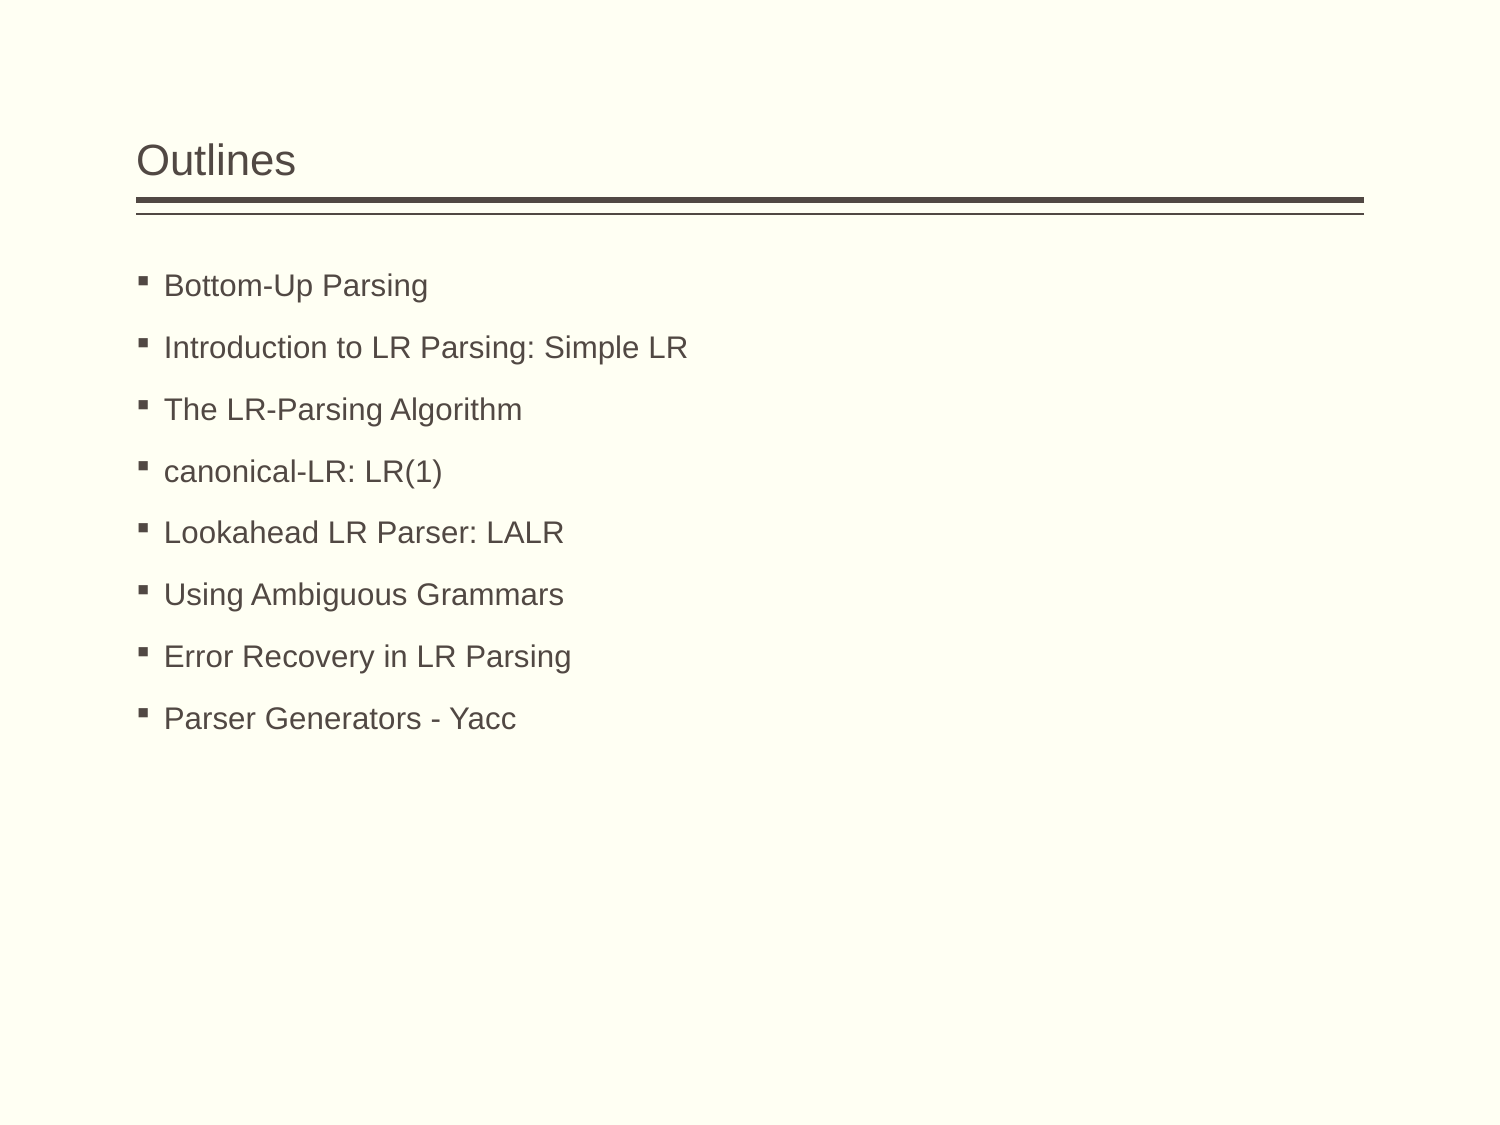

# Outlines
Bottom-Up Parsing
Introduction to LR Parsing: Simple LR
The LR-Parsing Algorithm
canonical-LR: LR(1)
Lookahead LR Parser: LALR
Using Ambiguous Grammars
Error Recovery in LR Parsing
Parser Generators - Yacc